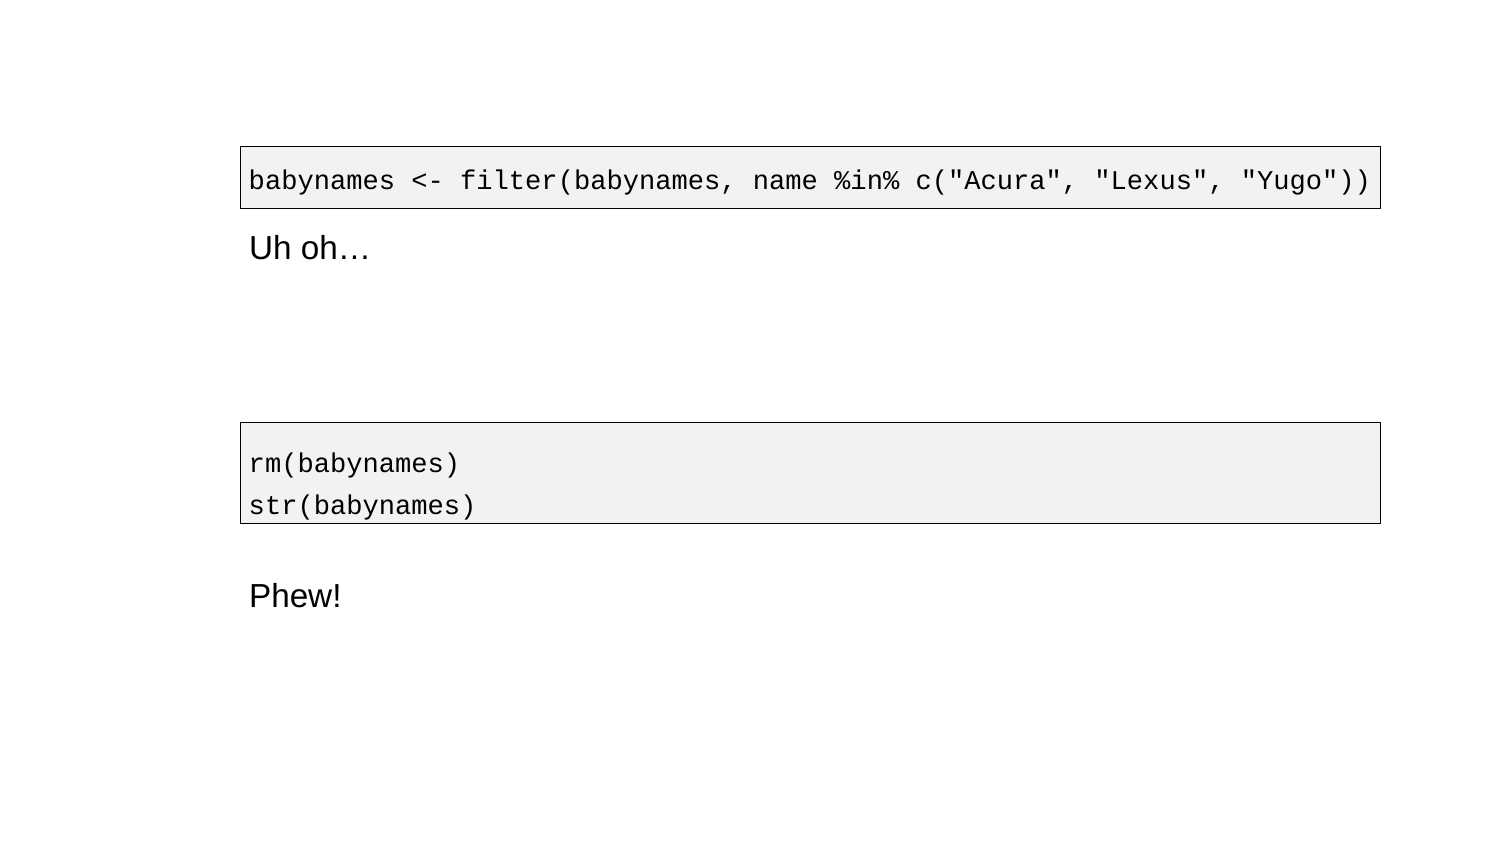

babynames <- filter(babynames, name %in% c("Acura", "Lexus", "Yugo"))
Uh oh…
rm(babynames)  str(babynames)
Phew!